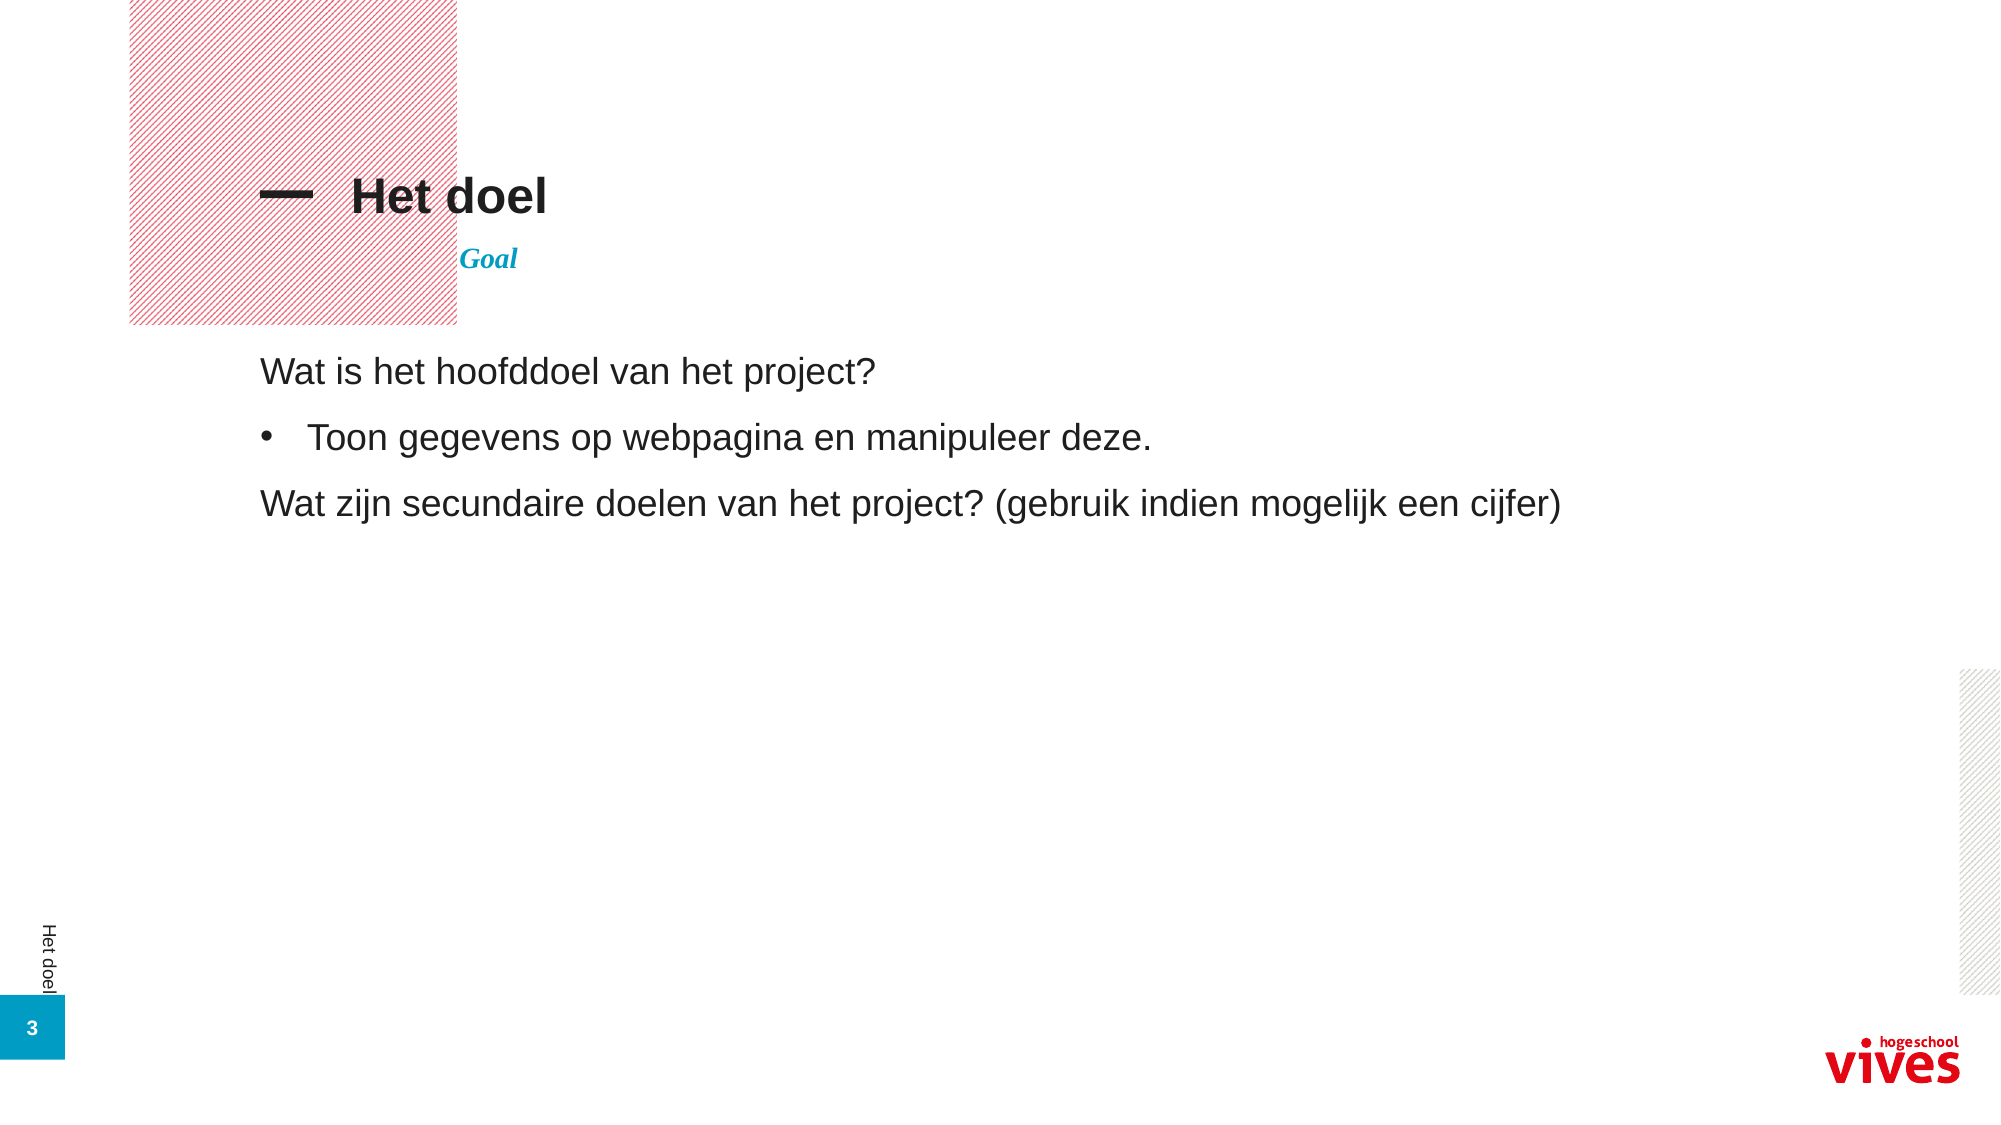

# Het doel
Goal
Wat is het hoofddoel van het project?
Toon gegevens op webpagina en manipuleer deze.
Wat zijn secundaire doelen van het project? (gebruik indien mogelijk een cijfer)
Het doel